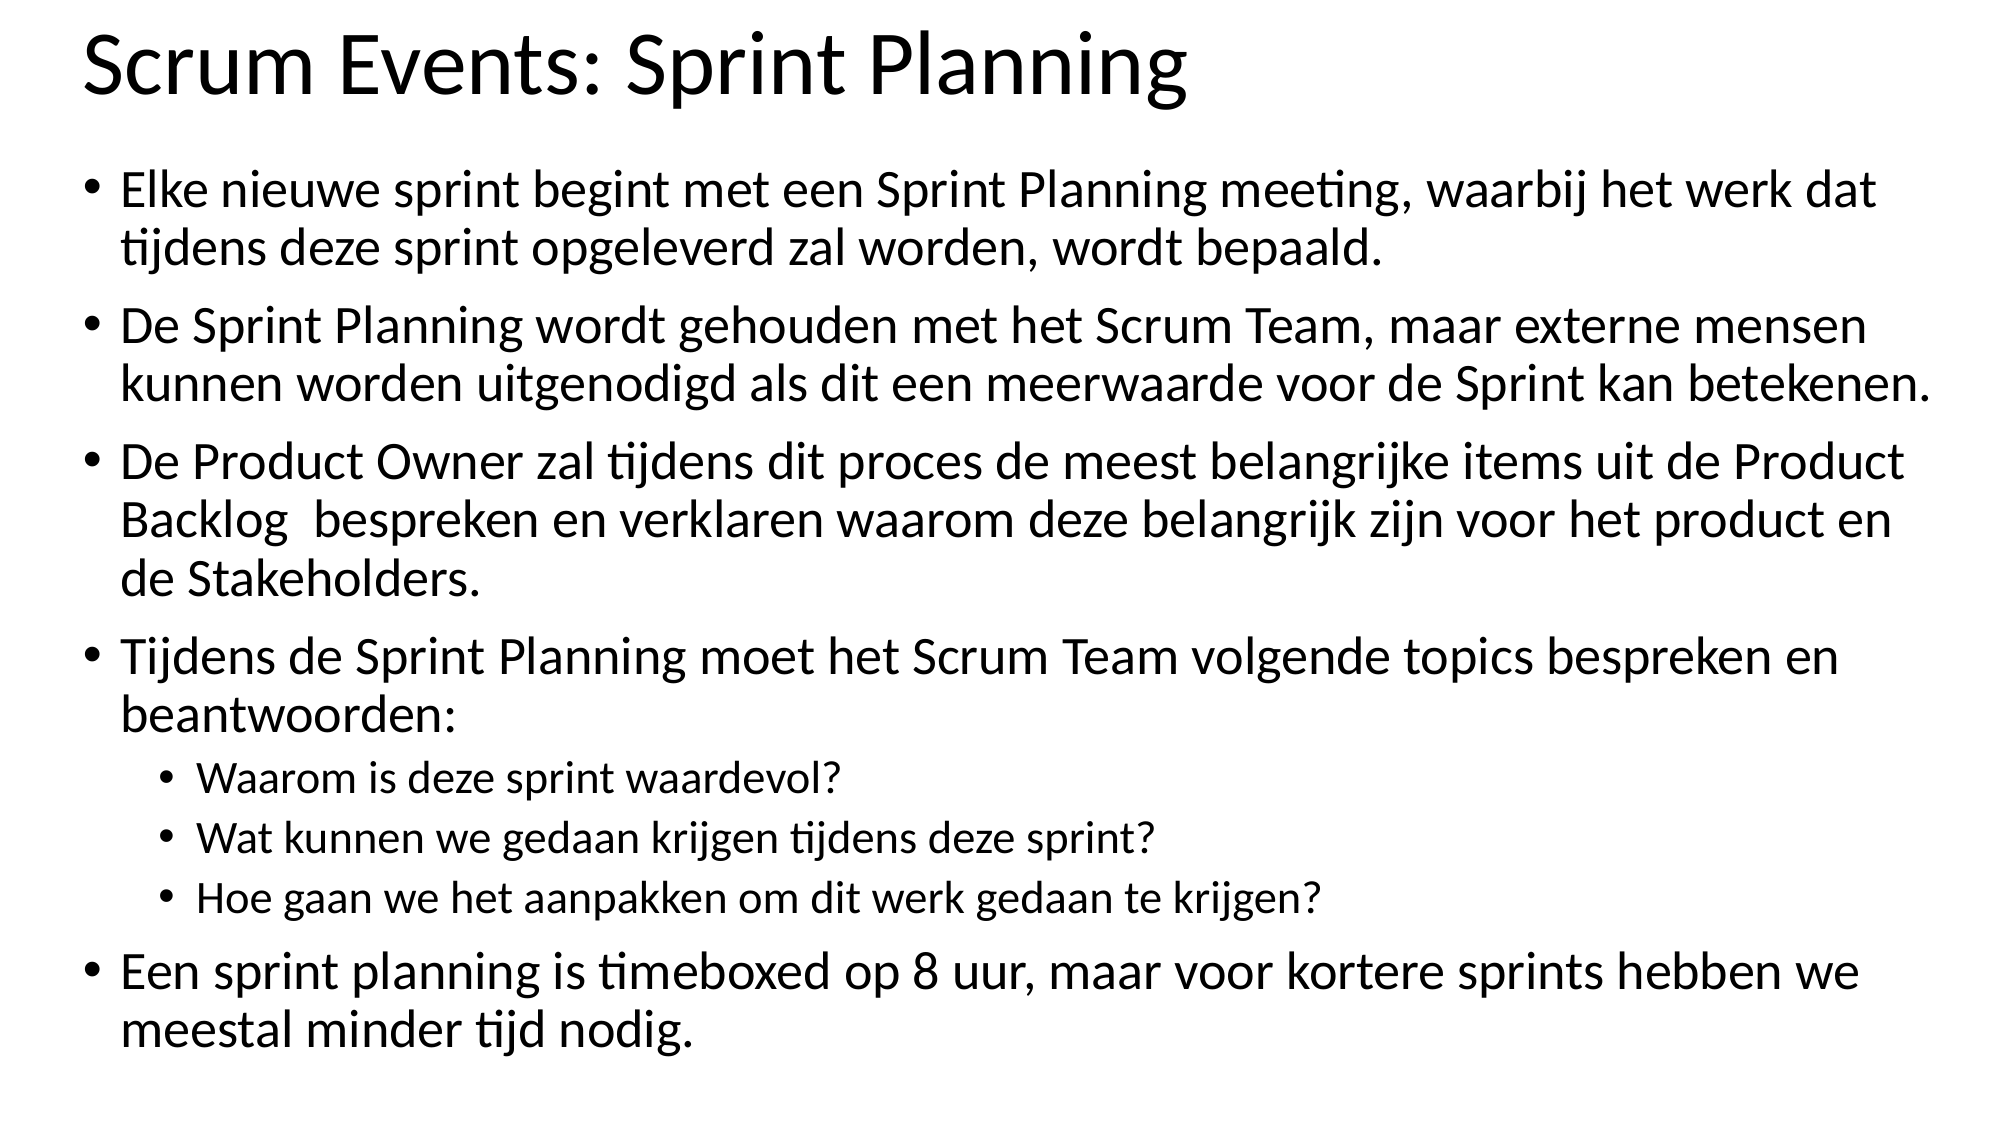

# Scrum Events: Sprint Planning
Elke nieuwe sprint begint met een Sprint Planning meeting, waarbij het werk dat tijdens deze sprint opgeleverd zal worden, wordt bepaald.
De Sprint Planning wordt gehouden met het Scrum Team, maar externe mensen kunnen worden uitgenodigd als dit een meerwaarde voor de Sprint kan betekenen.
De Product Owner zal tijdens dit proces de meest belangrijke items uit de Product Backlog  bespreken en verklaren waarom deze belangrijk zijn voor het product en de Stakeholders.
Tijdens de Sprint Planning moet het Scrum Team volgende topics bespreken en beantwoorden:
Waarom is deze sprint waardevol?
Wat kunnen we gedaan krijgen tijdens deze sprint?
Hoe gaan we het aanpakken om dit werk gedaan te krijgen?
Een sprint planning is timeboxed op 8 uur, maar voor kortere sprints hebben we meestal minder tijd nodig.